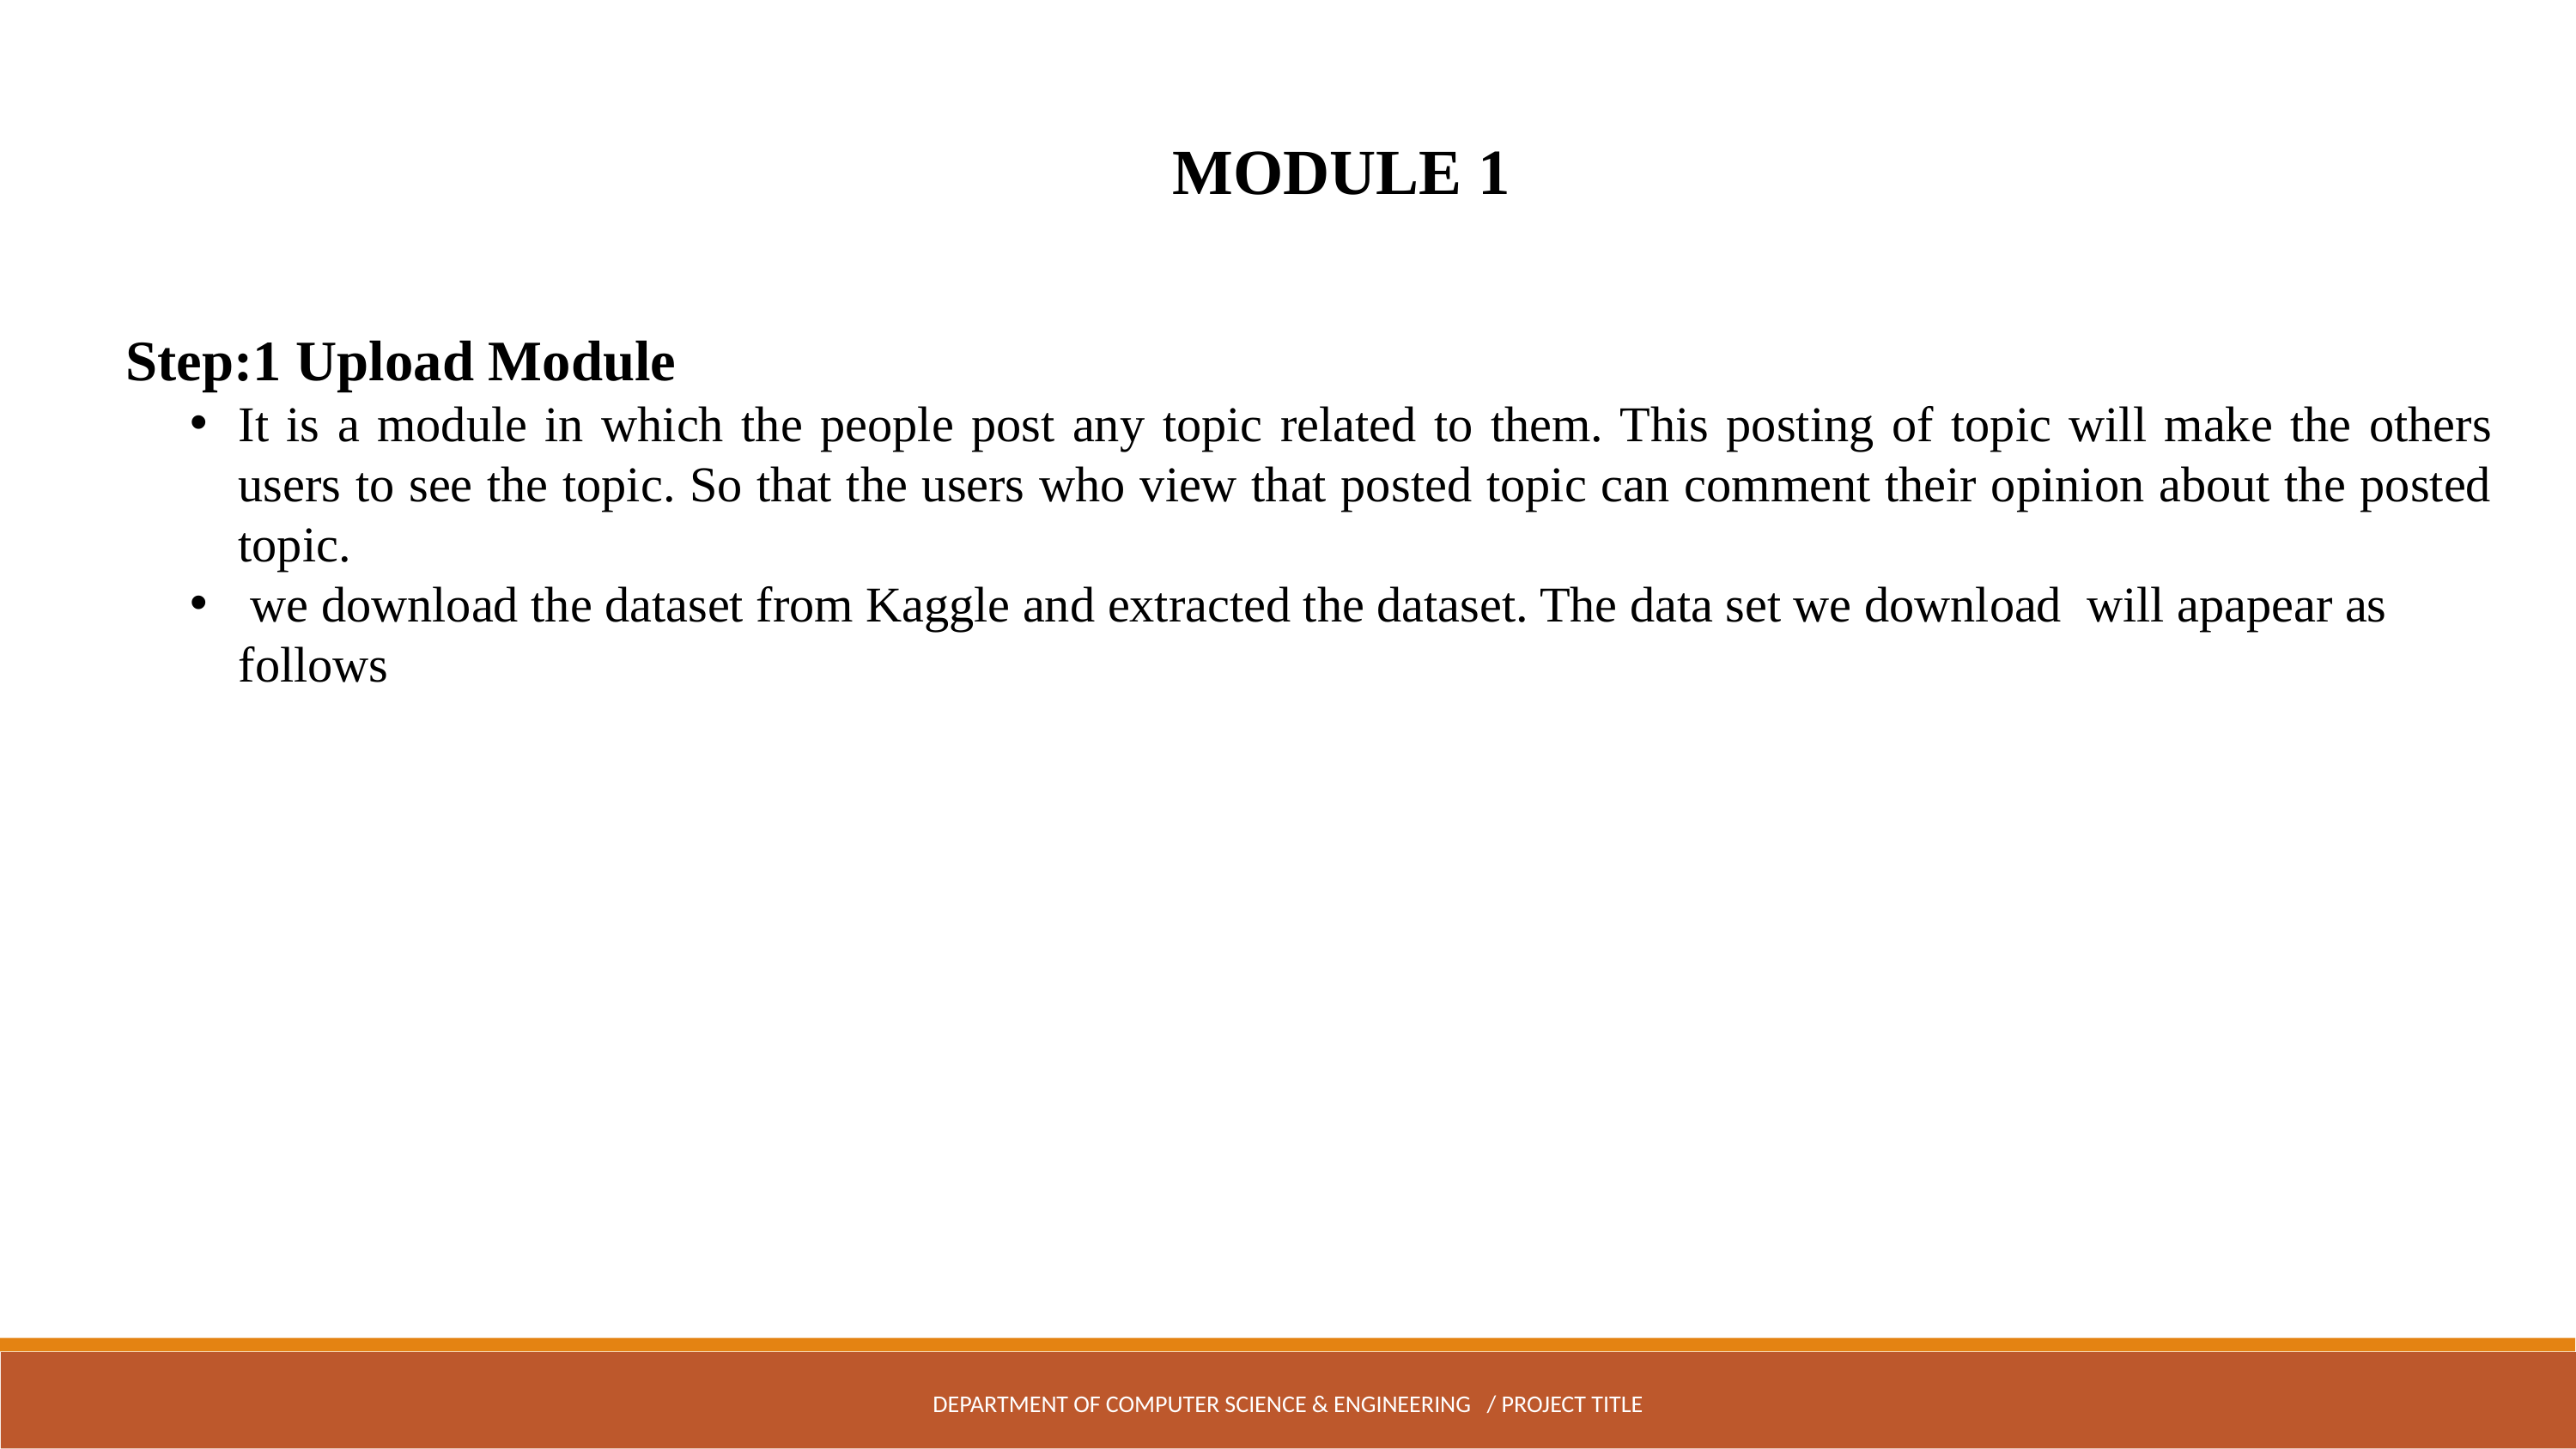

MODULE 1

Step:1 Upload Module
It is a module in which the people post any topic related to them. This posting of topic will make the others users to see the topic. So that the users who view that posted topic can comment their opinion about the posted topic.
 we download the dataset from Kaggle and extracted the dataset. The data set we download  will apapear as follows

DEPARTMENT OF COMPUTER SCIENCE & ENGINEERING   / PROJECT TITLE
10